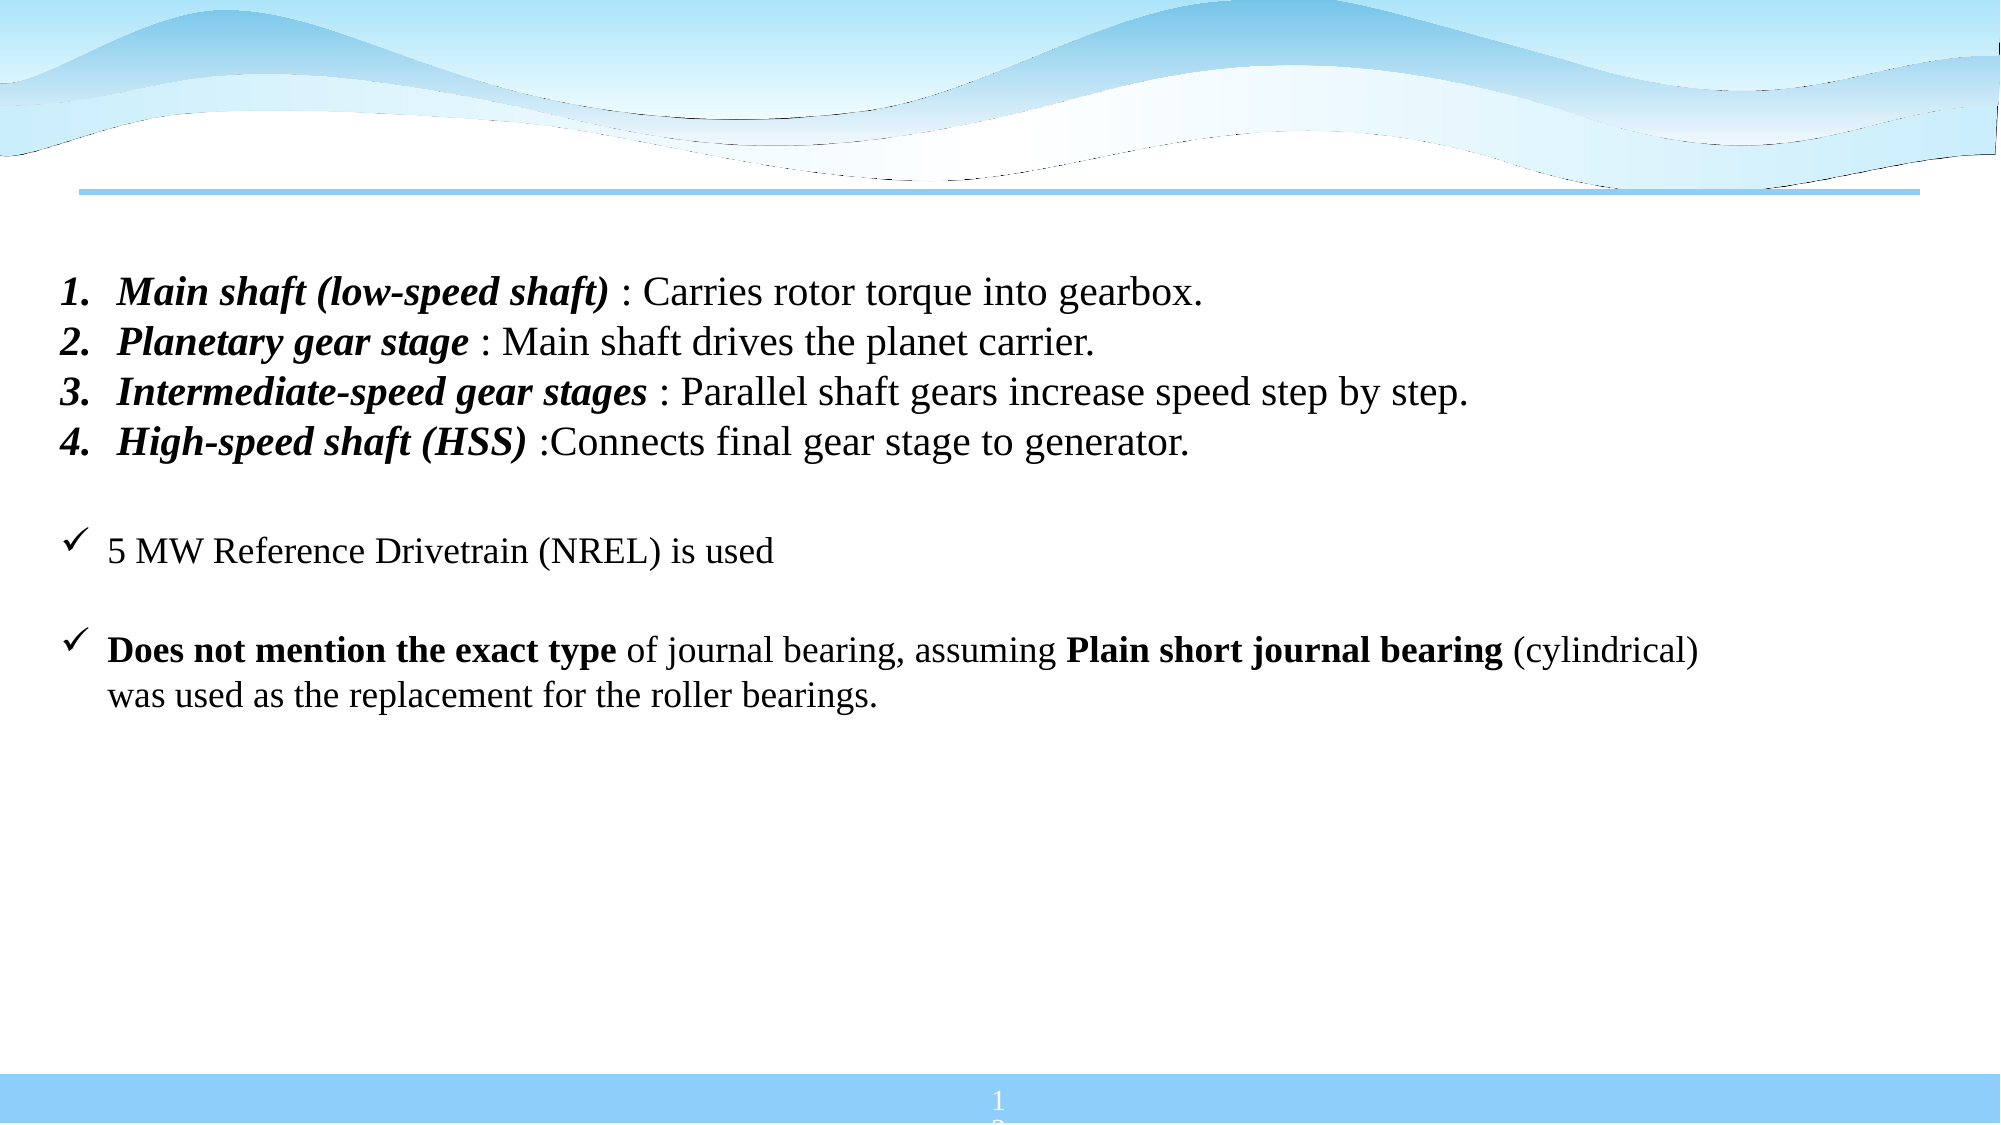

#
Main shaft (low-speed shaft) : Carries rotor torque into gearbox.
Planetary gear stage : Main shaft drives the planet carrier.
Intermediate-speed gear stages : Parallel shaft gears increase speed step by step.
High-speed shaft (HSS) :Connects final gear stage to generator.
5 MW Reference Drivetrain (NREL) is used
Does not mention the exact type of journal bearing, assuming Plain short journal bearing (cylindrical) was used as the replacement for the roller bearings.

12